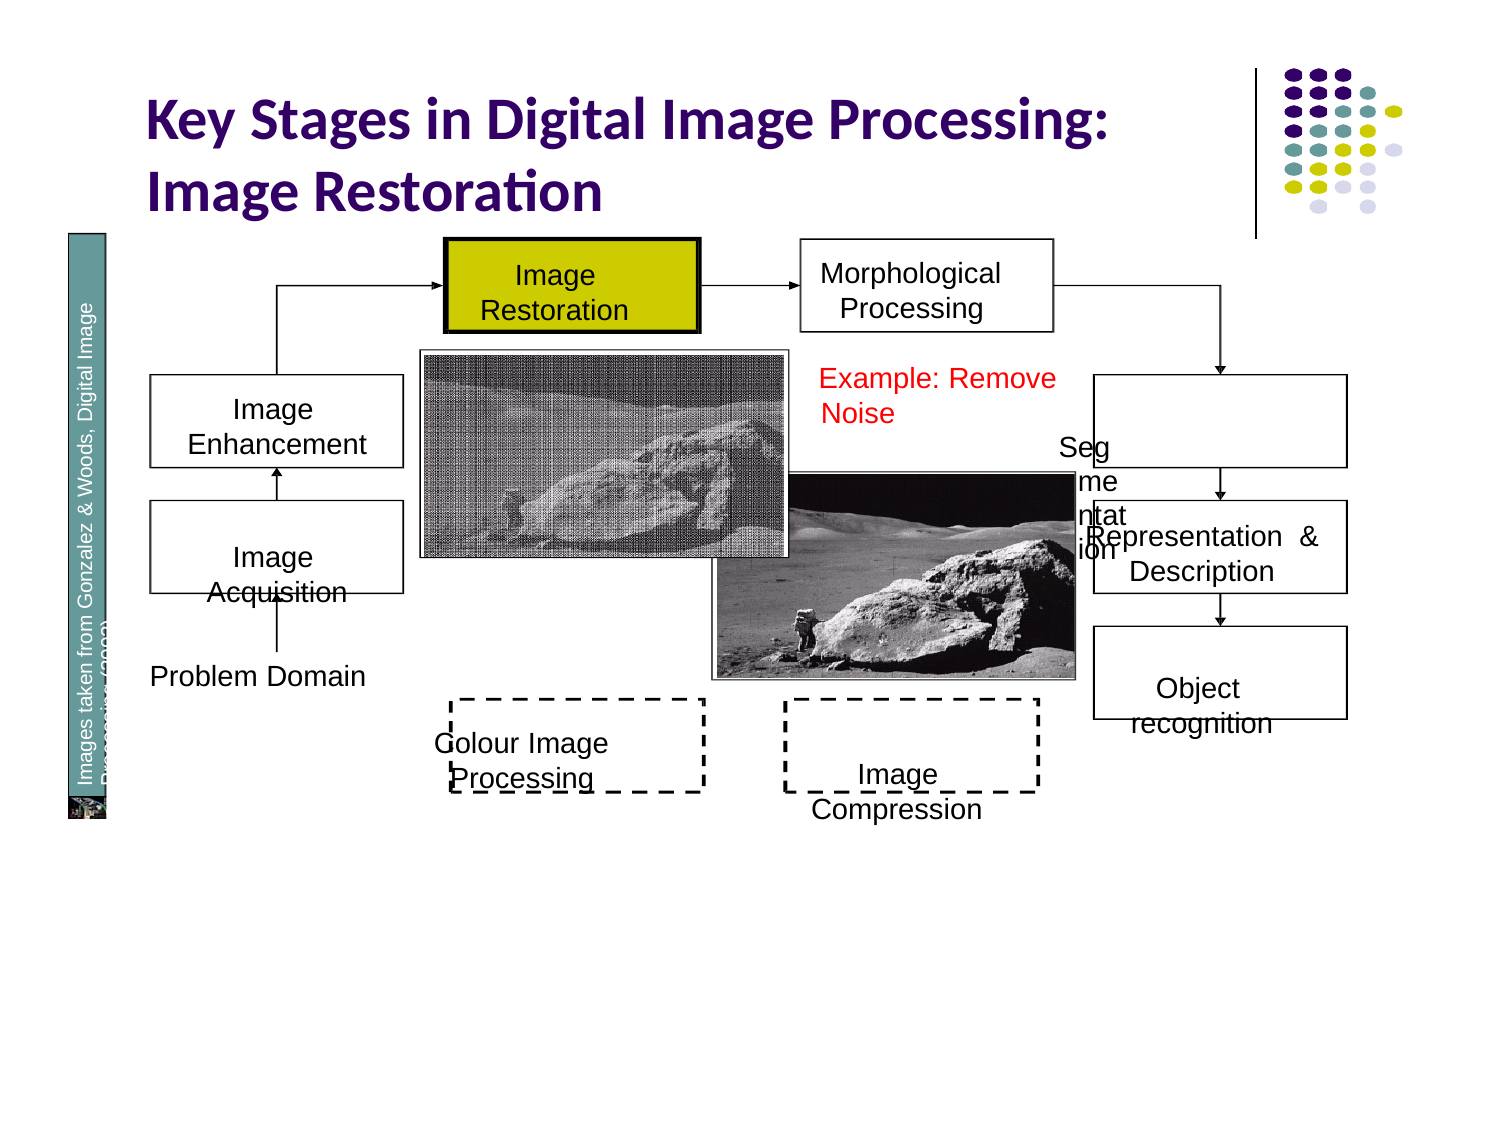

# Key Stages in Digital Image Processing:  Image Restoration

Image  Restoration
Images taken from Gonzalez & Woods, Digital Image Processing (2002)
Morphological  Processing

Example: Remove  Noise
Segmentation

Image  Enhancement

Image  Acquisition

Representation  & Description

Object  recognition
Image  Compression

Problem Domain

Colour Image  Processing